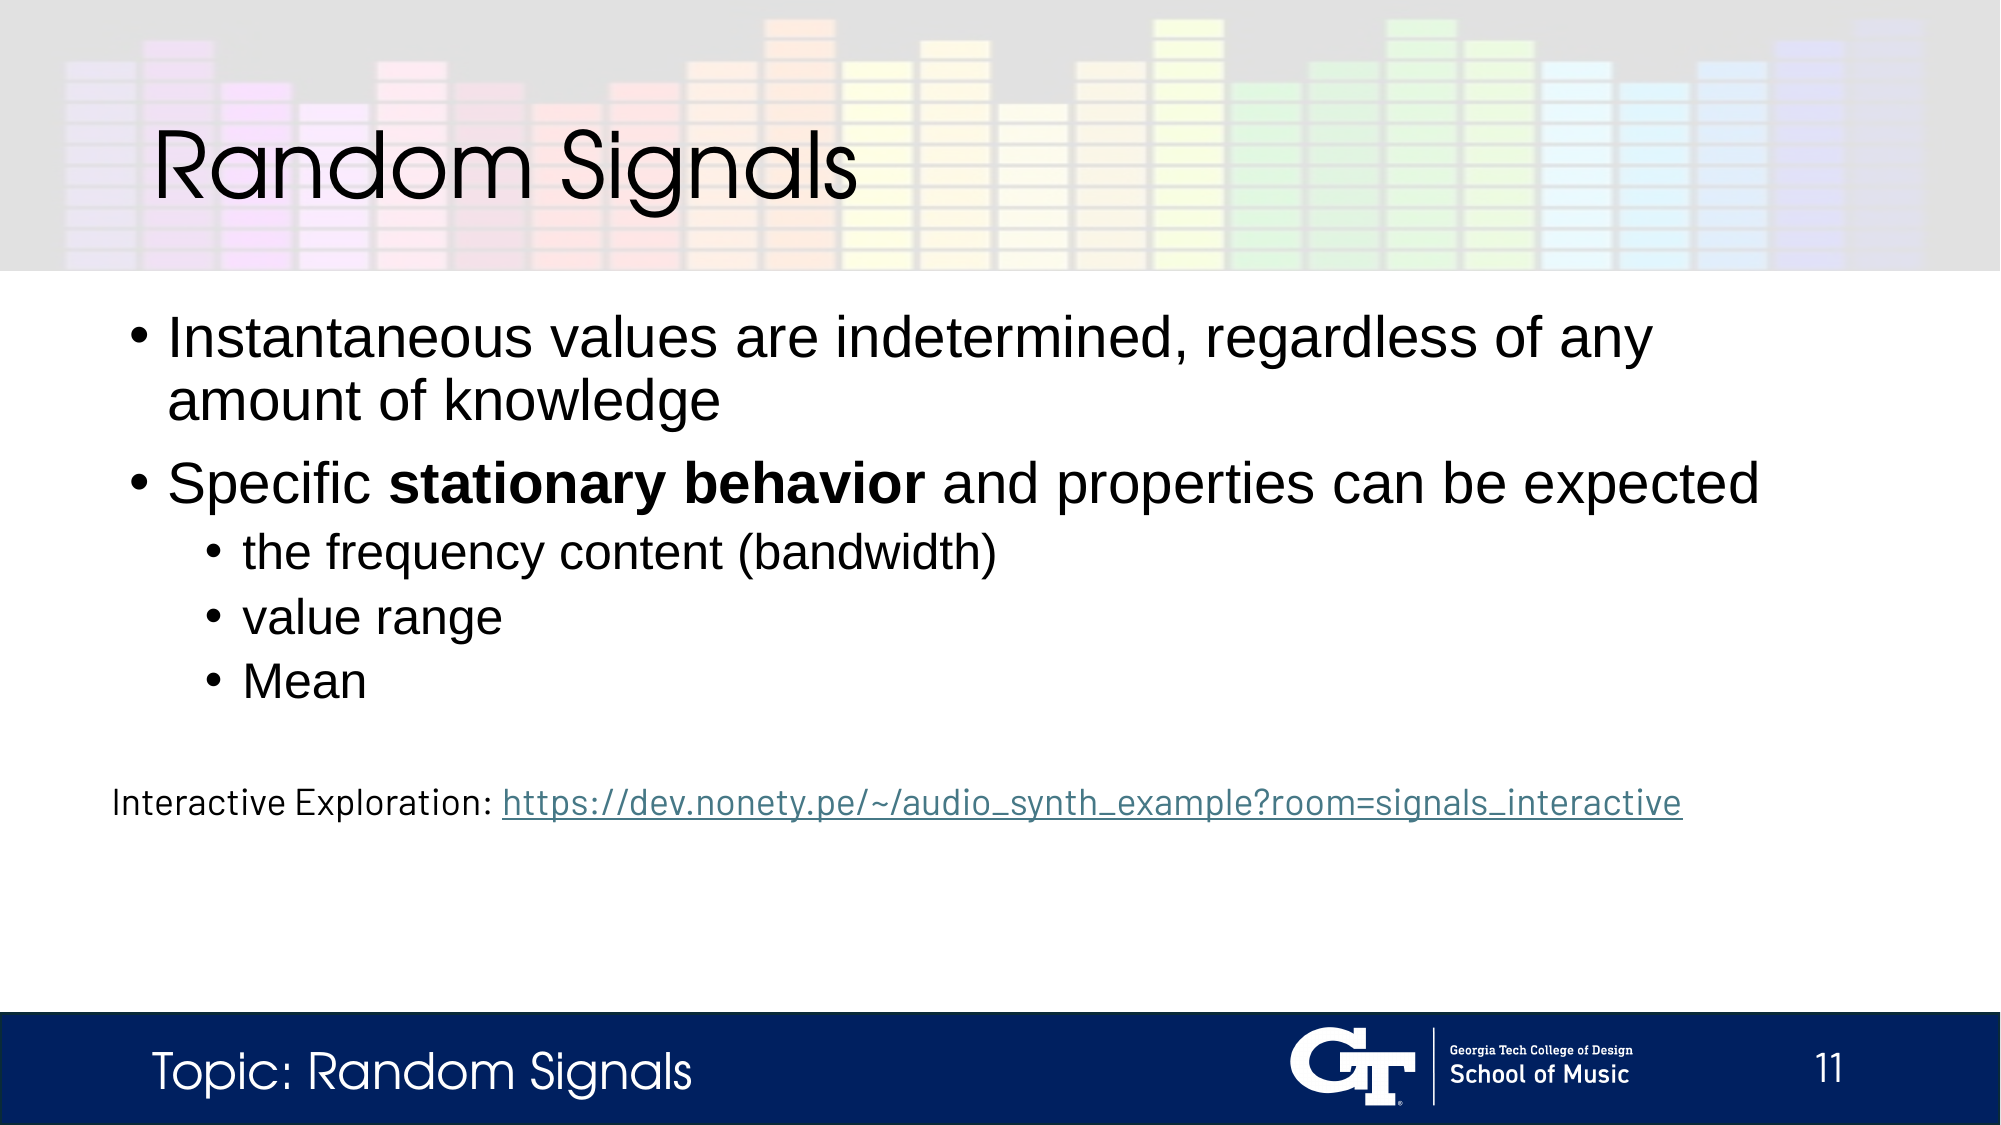

# Random Signals

Instantaneous values are indetermined, regardless of any amount of knowledge
Specific stationary behavior and properties can be expected
the frequency content (bandwidth)
value range
Mean

Interactive Exploration: https://dev.nonety.pe/~/audio_synth_example?room=signals_interactive

Topic: Random Signals
11